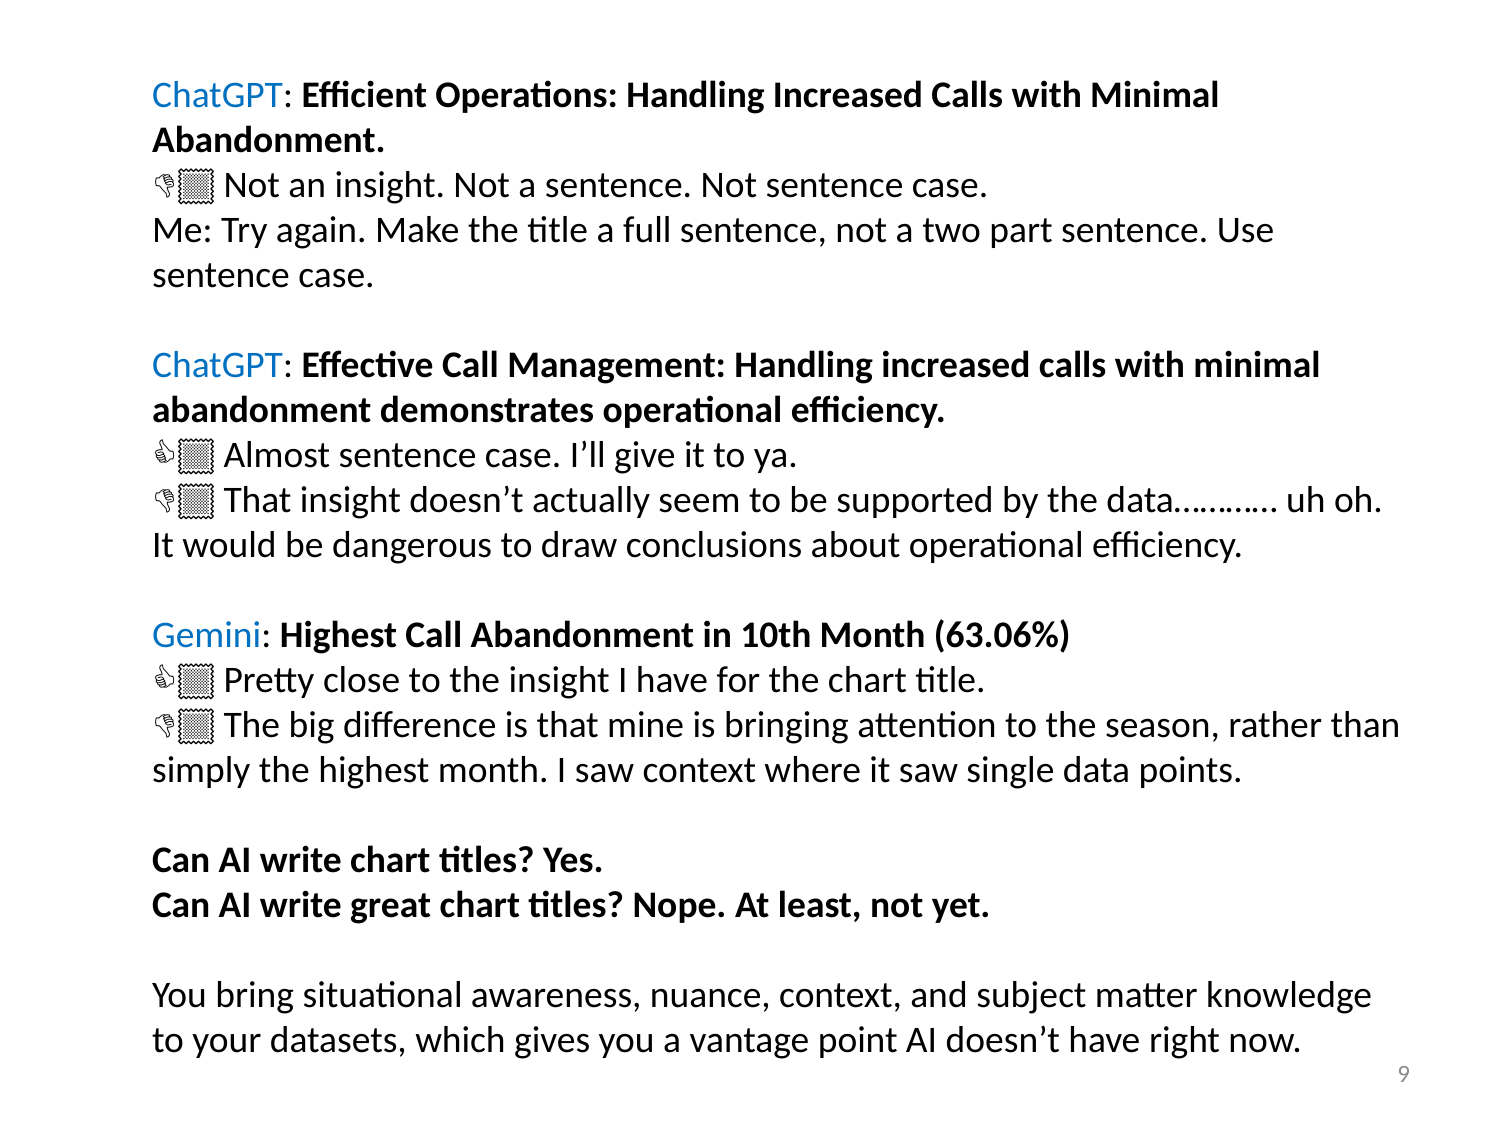

ChatGPT: Efficient Operations: Handling Increased Calls with Minimal Abandonment.
👎🏼 Not an insight. Not a sentence. Not sentence case.
Me: Try again. Make the title a full sentence, not a two part sentence. Use sentence case.

ChatGPT: Effective Call Management: Handling increased calls with minimal abandonment demonstrates operational efficiency.
👍🏼 Almost sentence case. I’ll give it to ya.
👎🏼 That insight doesn’t actually seem to be supported by the data………… uh oh. It would be dangerous to draw conclusions about operational efficiency.

Gemini: Highest Call Abandonment in 10th Month (63.06%)
👍🏼 Pretty close to the insight I have for the chart title.
👎🏼 The big difference is that mine is bringing attention to the season, rather than simply the highest month. I saw context where it saw single data points.

Can AI write chart titles? Yes.
Can AI write great chart titles? Nope. At least, not yet.

You bring situational awareness, nuance, context, and subject matter knowledge to your datasets, which gives you a vantage point AI doesn’t have right now.
9